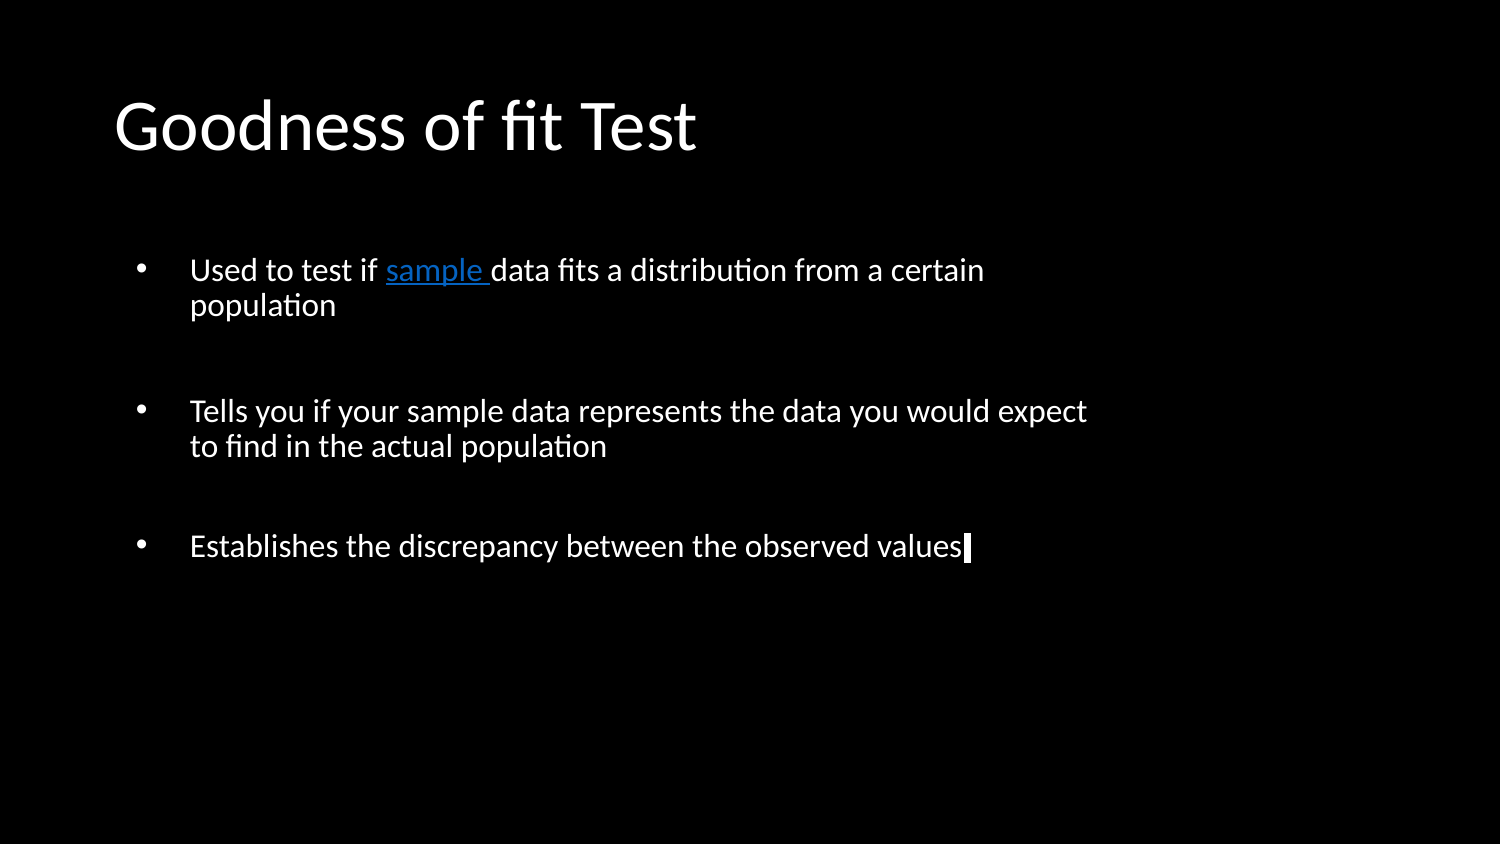

# Goodness of fit Test
Used to test if sample data fits a distribution from a certain population

Tells you if your sample data represents the data you would expect to find in the actual population

Establishes the discrepancy between the observed values